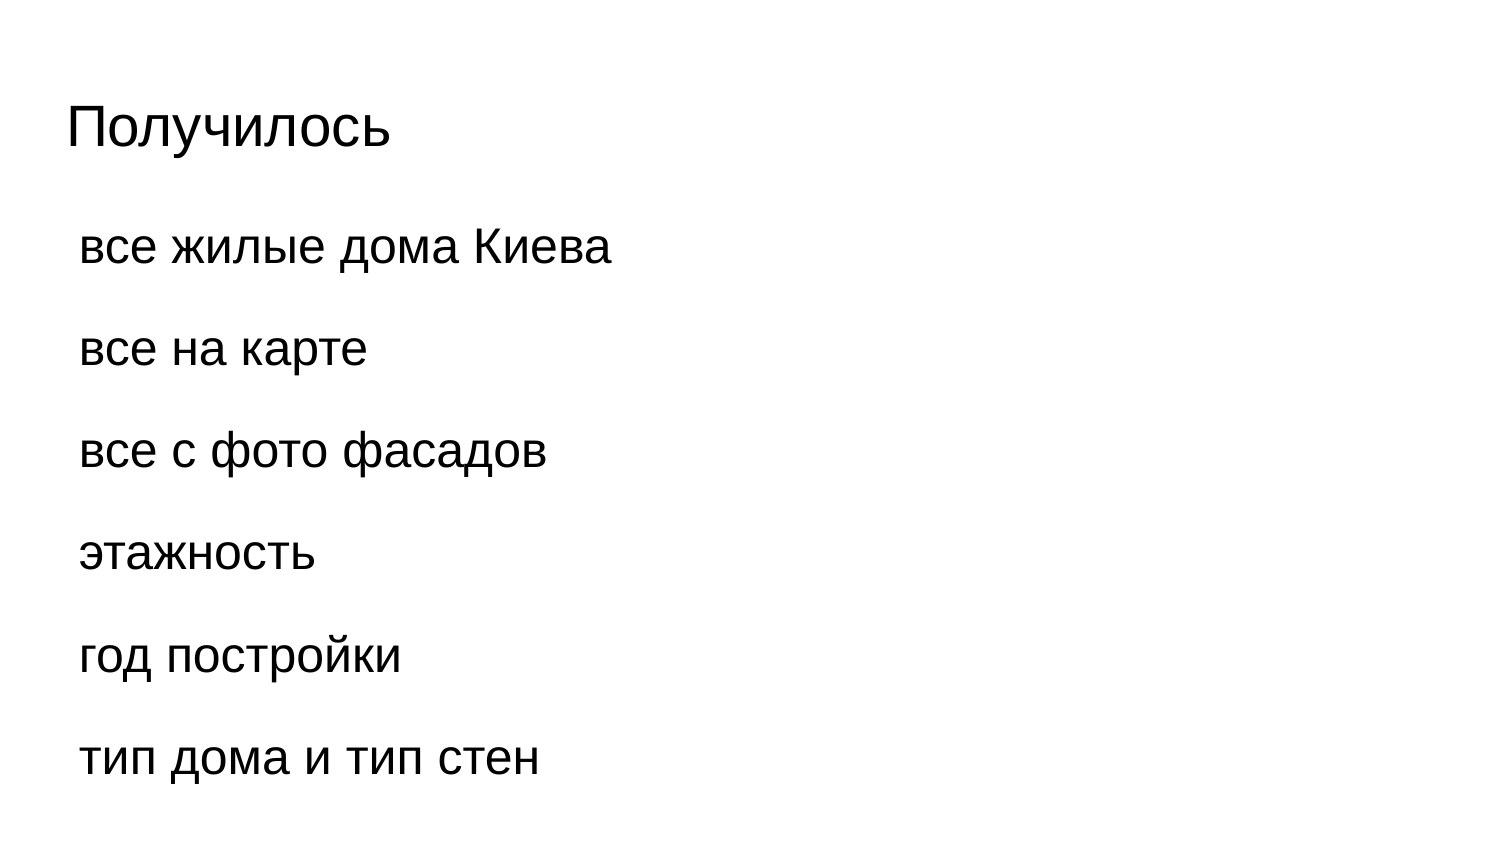

# Получилось
все жилые дома Киева
все на карте
все с фото фасадов
этажность
год постройки
тип дома и тип стен
высота потолков